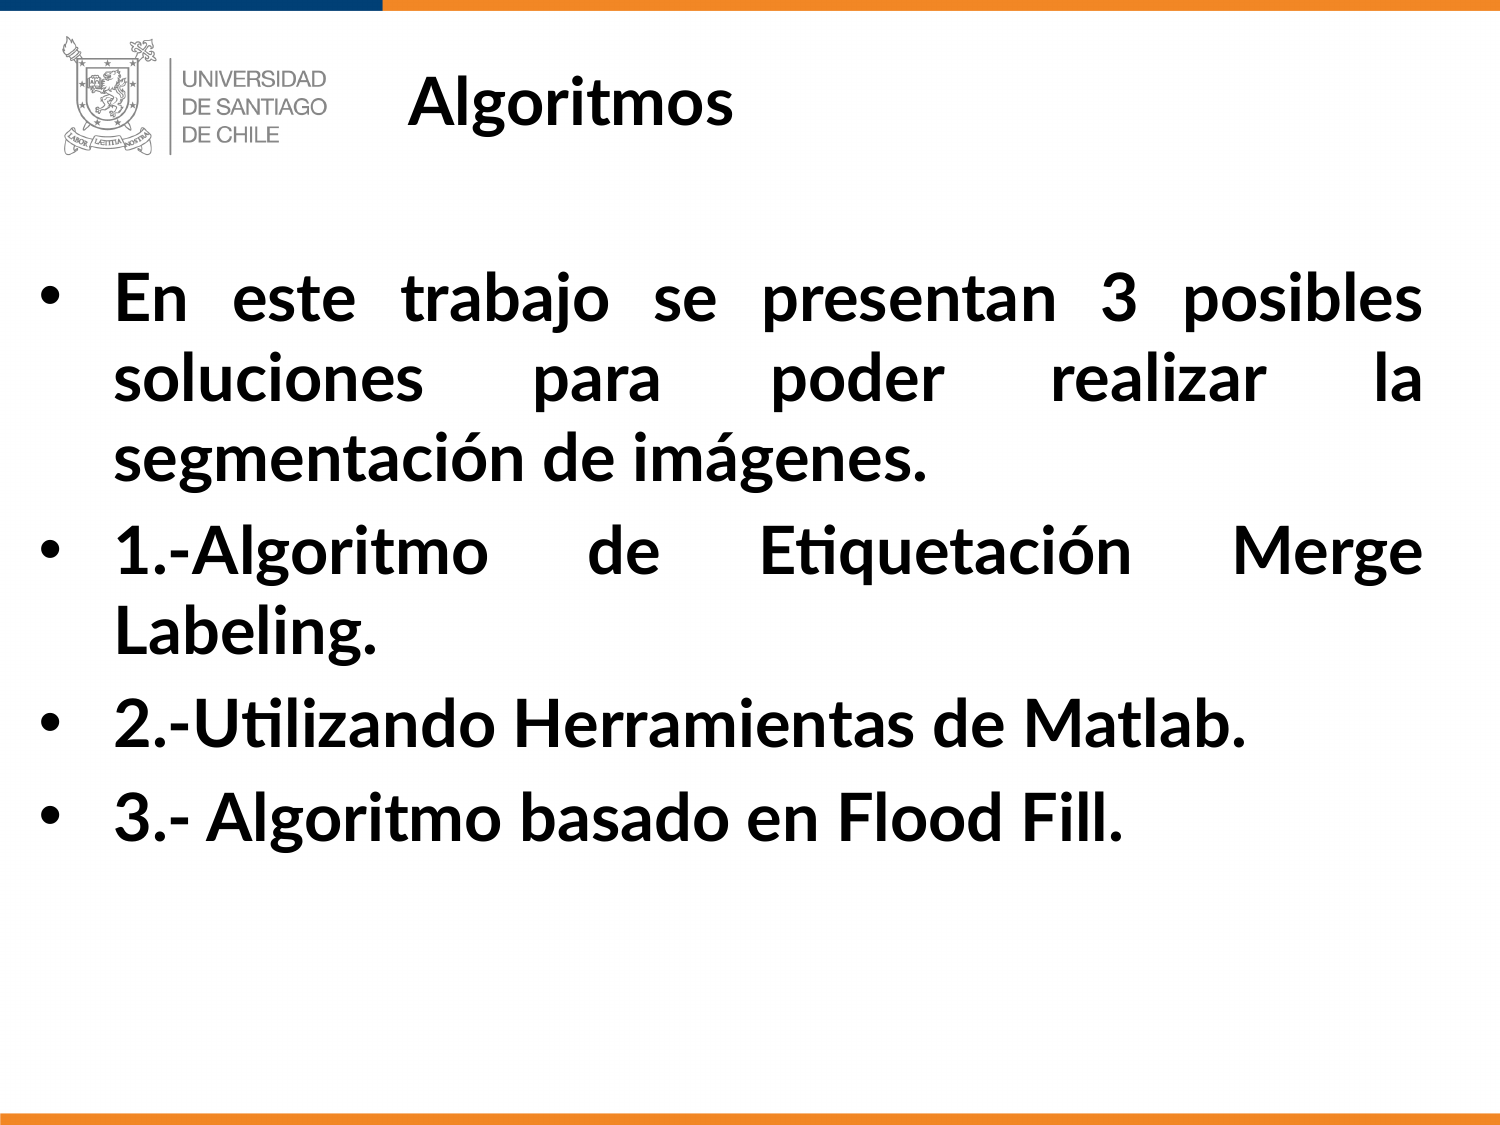

Algoritmos
En este trabajo se presentan 3 posibles soluciones para poder realizar la segmentación de imágenes.
1.-Algoritmo de Etiquetación Merge Labeling.
2.-Utilizando Herramientas de Matlab.
3.- Algoritmo basado en Flood Fill.